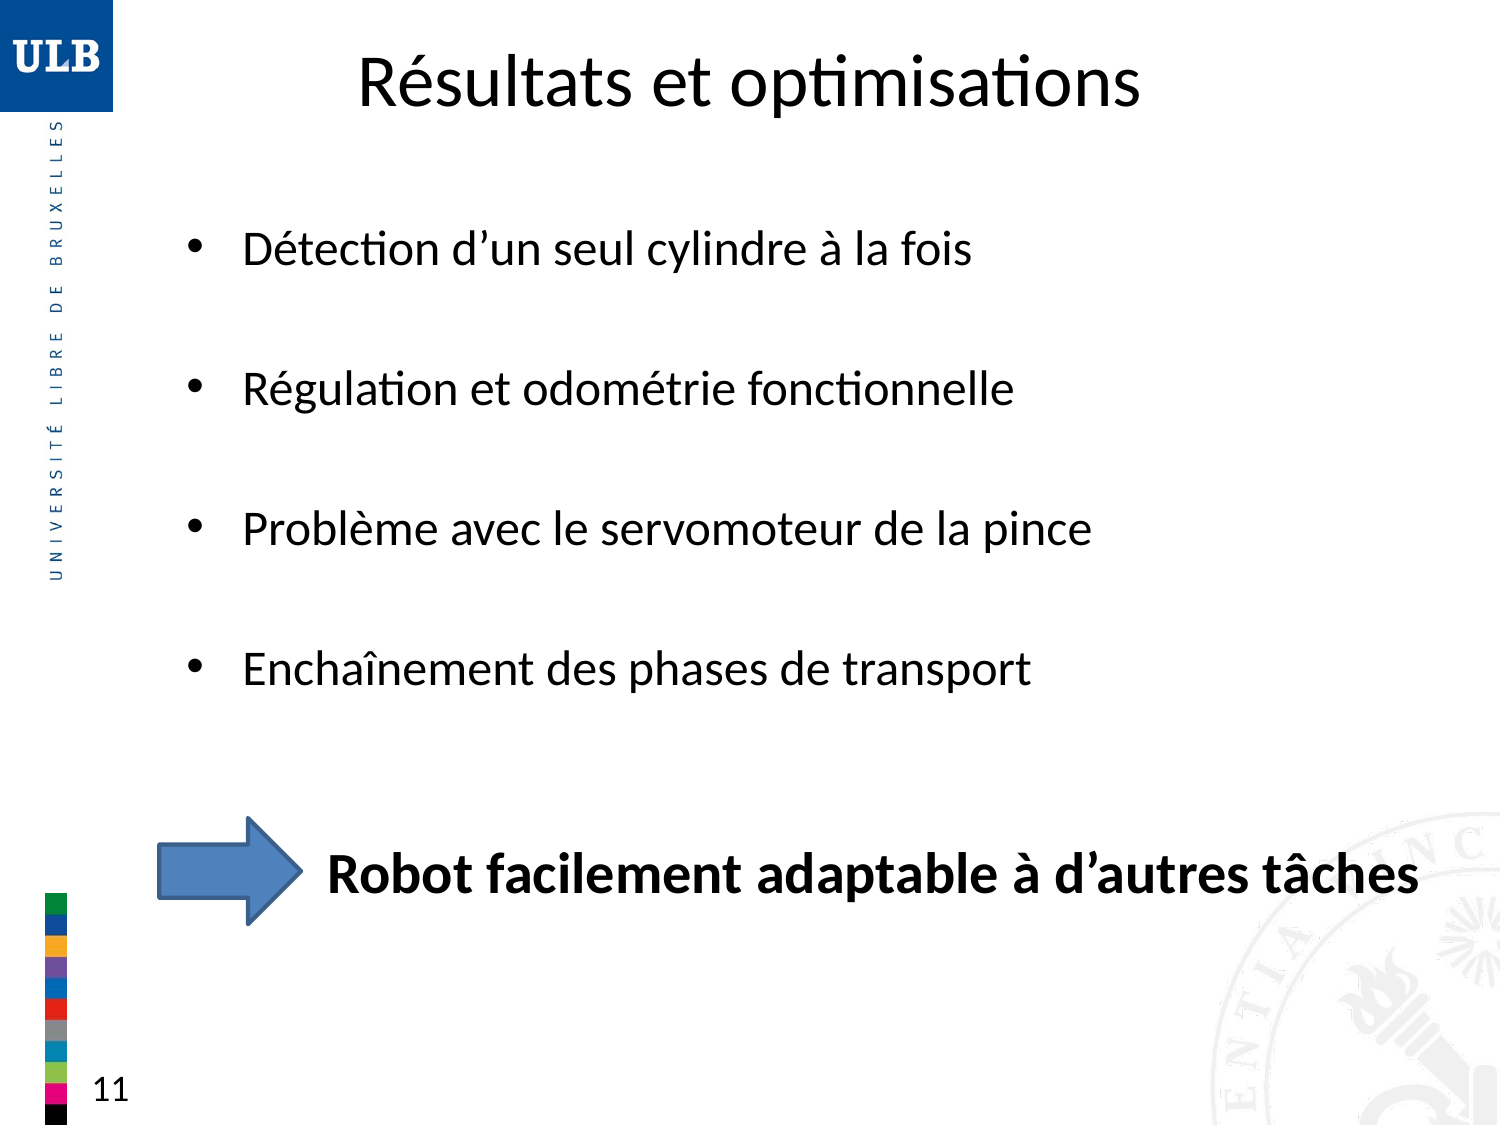

# Résultats et optimisations
Détection d’un seul cylindre à la fois

Régulation et odométrie fonctionnelle

Problème avec le servomoteur de la pince

Enchaînement des phases de transport

Robot facilement adaptable à d’autres tâches
11